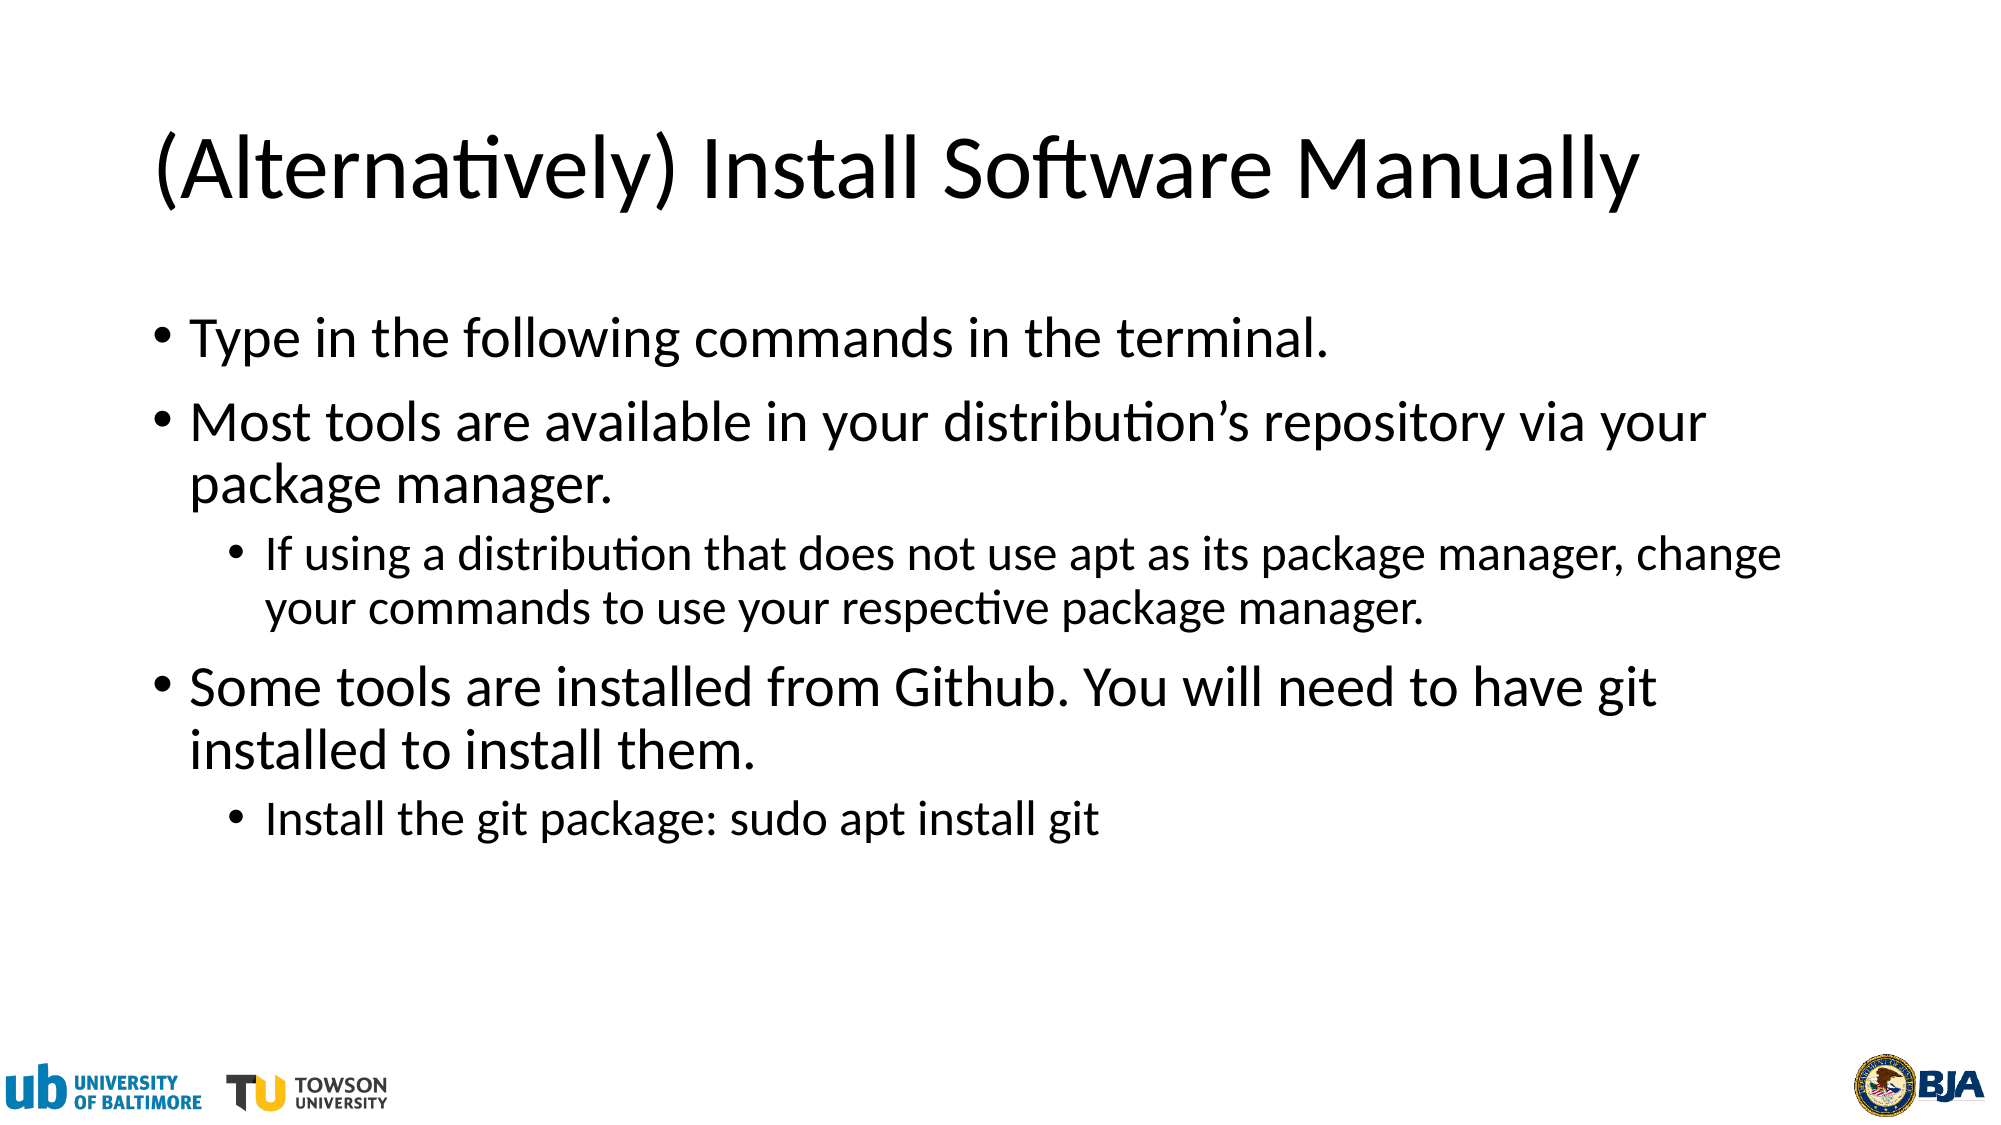

# (Alternatively) Install Software Manually
Type in the following commands in the terminal.
Most tools are available in your distribution’s repository via your package manager.
If using a distribution that does not use apt as its package manager, change your commands to use your respective package manager.
Some tools are installed from Github. You will need to have git installed to install them.
Install the git package: sudo apt install git